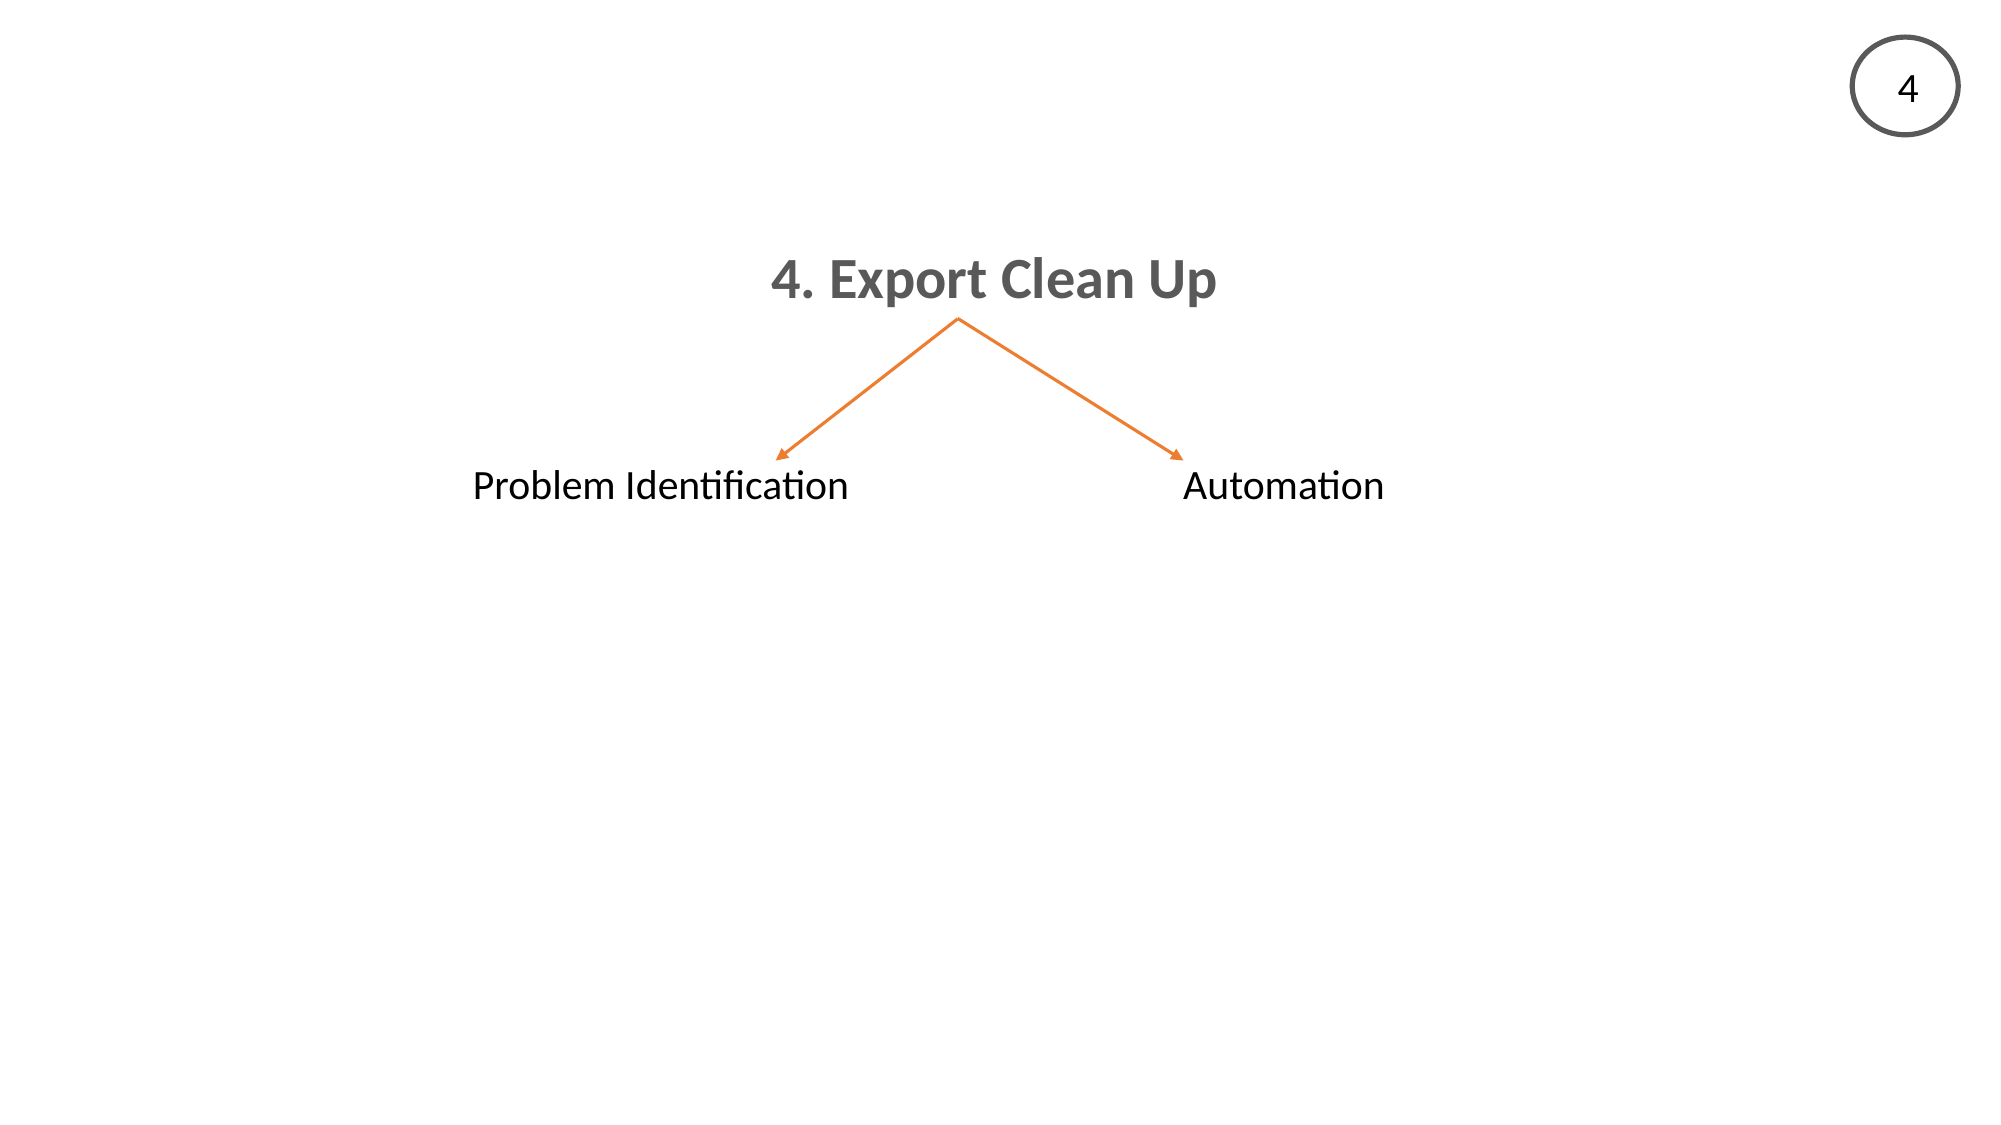

4
4. Export Clean Up
Problem Identification
Automation